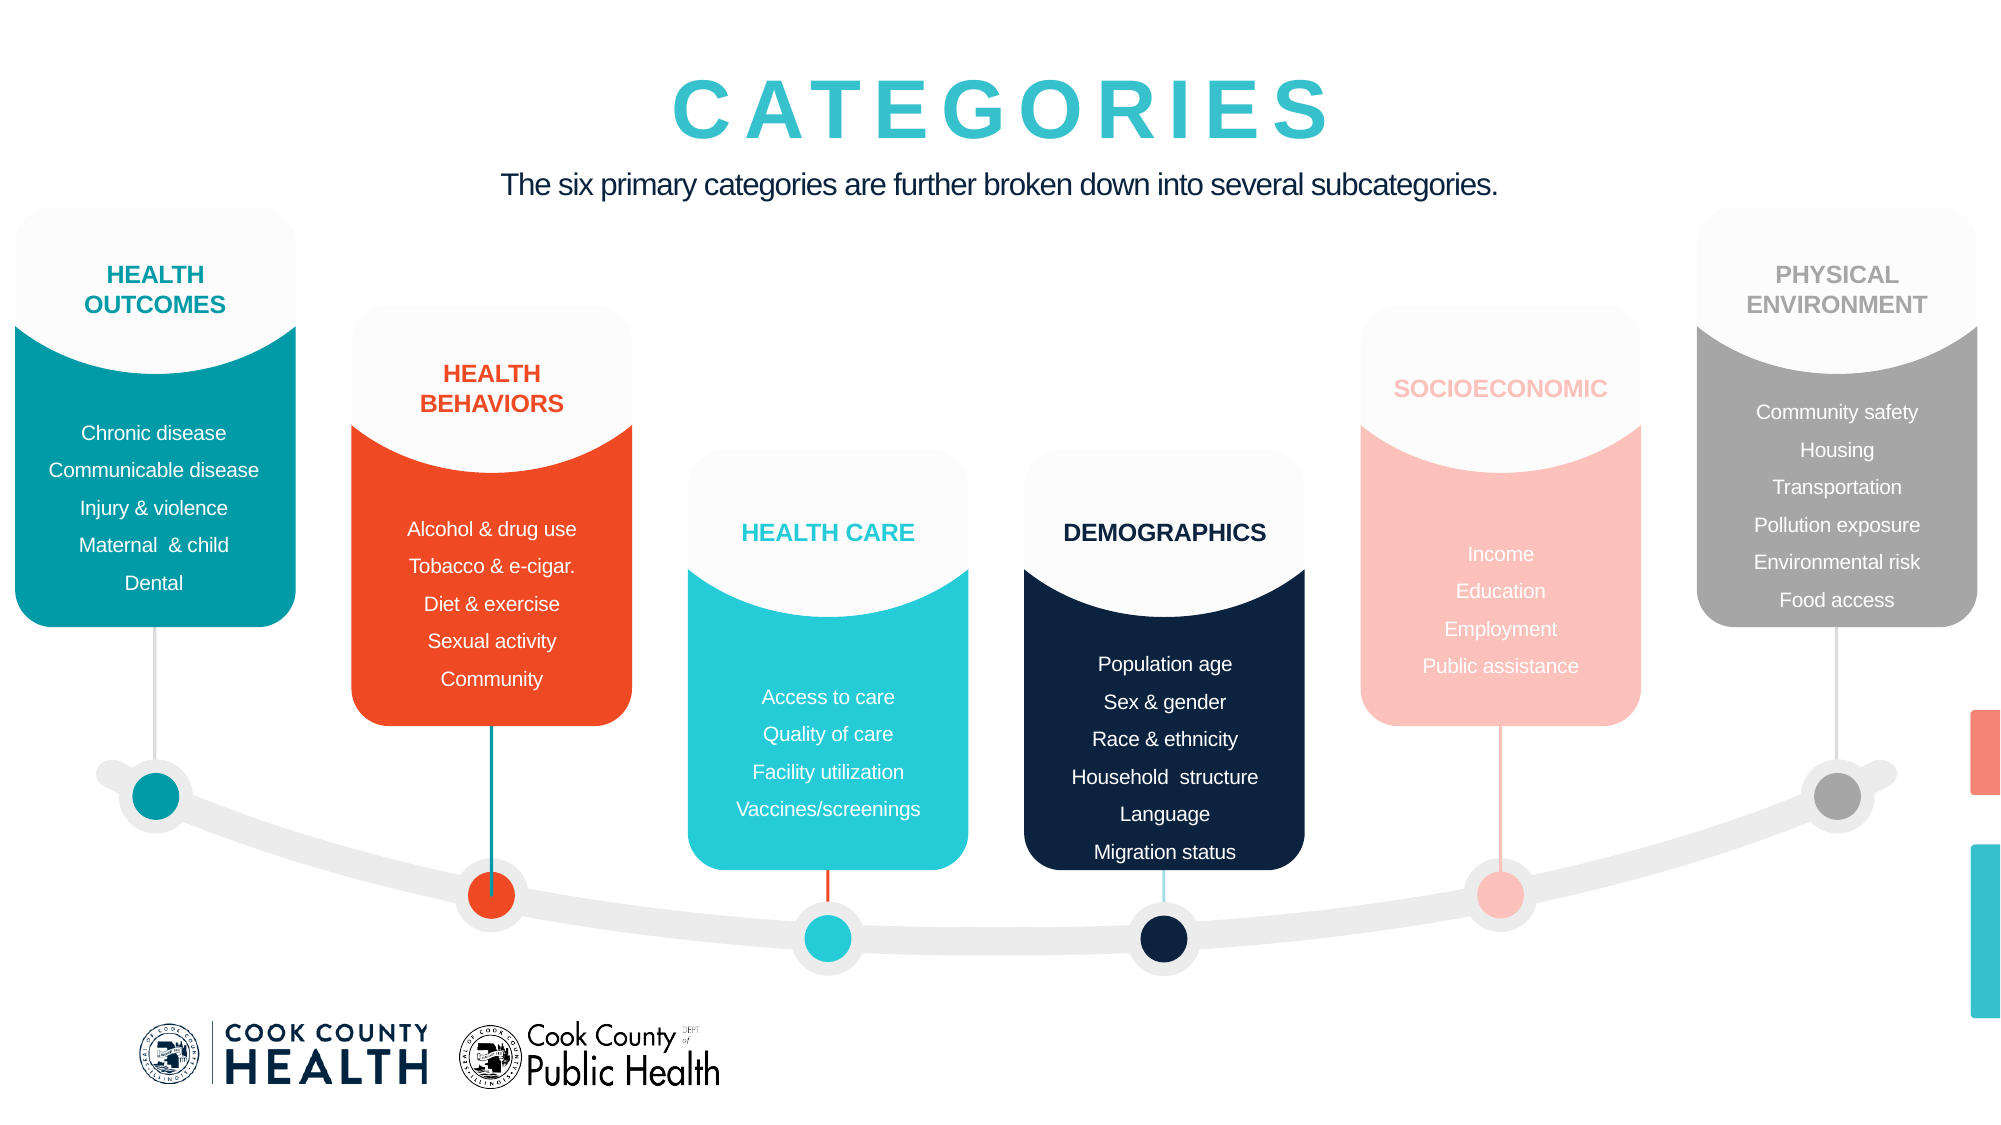

HEALTH ATLAS INDICATOR SUB-CATEGORIES
The six primary categories are further broken down into several subcategories.

HEALTH OUTCOMES
PHYSICAL ENVIRONMENT

HEALTH BEHAVIORS
SOCIOECONOMIC
Community safety
Housing
Transportation
Pollution exposure
Environmental risk
Food access
Chronic disease
Communicable disease
Injury & violence
Maternal  & child
Dental

Alcohol & drug use
Tobacco & e-cigar.
Diet & exercise
Sexual activity
Community
HEALTH CARE
DEMOGRAPHICS
Income
Education
Employment
Public assistance

Population age
Sex & gender
Race & ethnicity
Household  structure
Language
Migration status
Access to care
Quality of care
Facility utilization
Vaccines/screenings